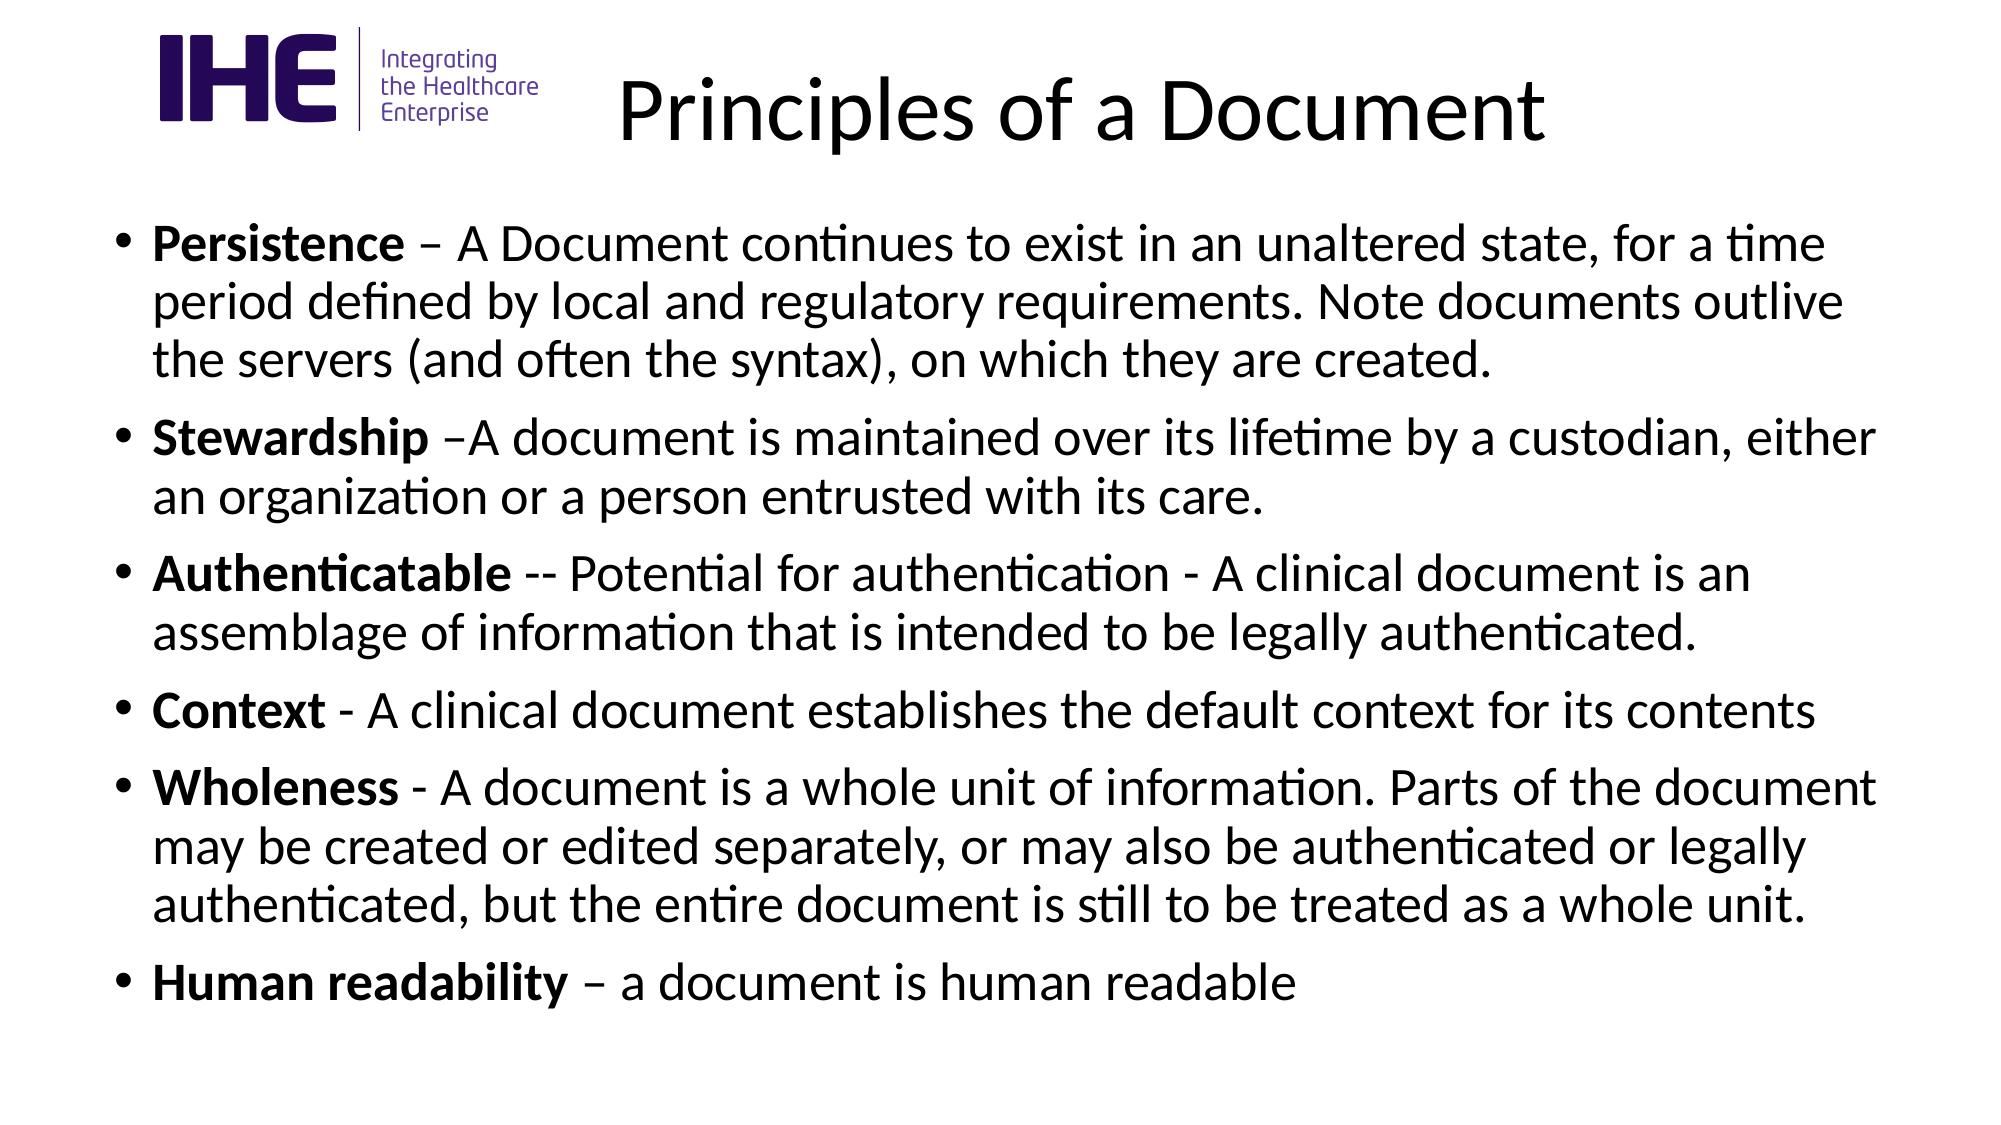

# Principles of a Document
Persistence – A Document continues to exist in an unaltered state, for a time period defined by local and regulatory requirements. Note documents outlive the servers (and often the syntax), on which they are created.
Stewardship –A document is maintained over its lifetime by a custodian, either an organization or a person entrusted with its care.
Authenticatable -- Potential for authentication - A clinical document is an assemblage of information that is intended to be legally authenticated.
Context - A clinical document establishes the default context for its contents
Wholeness - A document is a whole unit of information. Parts of the document may be created or edited separately, or may also be authenticated or legally authenticated, but the entire document is still to be treated as a whole unit.
Human readability – a document is human readable